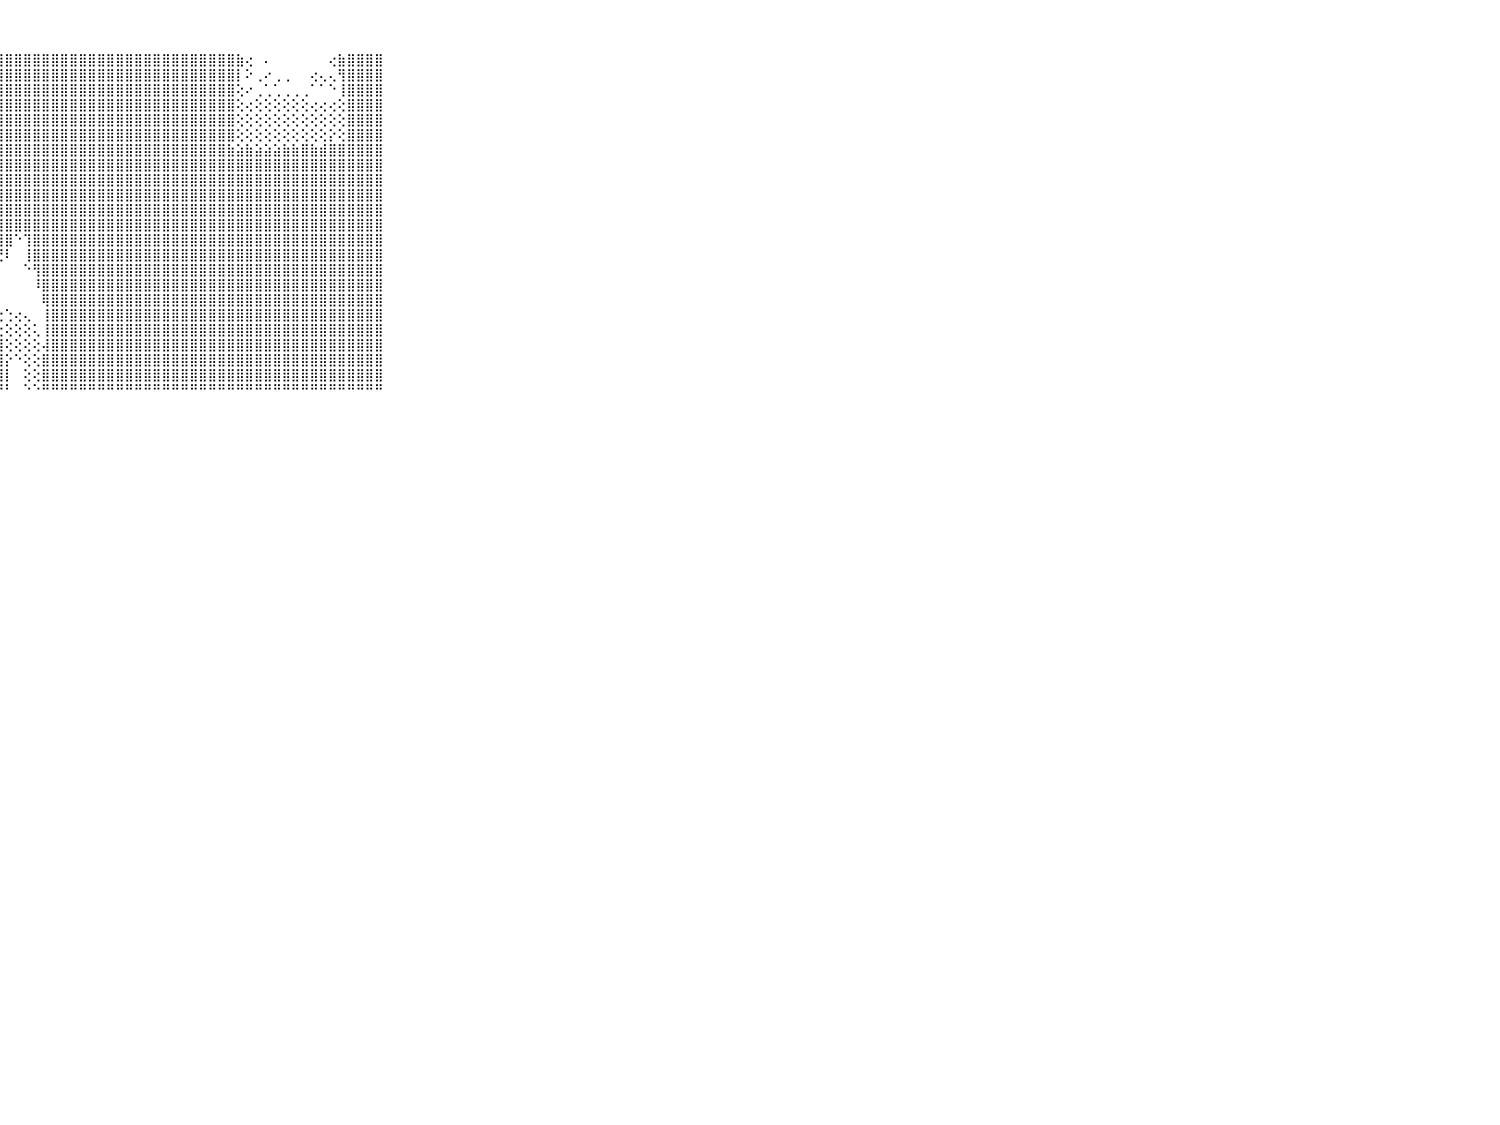

⠀⠀⠀⠀⠀⠀⠀⠀⠀⠀⠀⠀⠀⠀⢔⢰⡕⢕⠕⠑⢔⢄⢔⢕⣾⣿⣿⣿⣿⣿⣿⣿⣿⣿⣿⣿⣿⣿⣿⣿⣿⣿⣿⣿⣿⣿⣿⣿⣿⣿⣿⣿⣿⣷⢔⠀⠄⠀⠀⠀⠀⠀⠀⢔⣷⣿⣿⣿⣿⠀⠀⠀⠀⠀⠀⠀⠀⠀⠀⠀⠀
⠀⠀⠀⠀⠀⠀⠀⠀⠀⠀⠀⠀⢄⢁⠑⠑⠁⠀⠀⢔⣵⣿⣿⣿⣿⣿⣿⣿⣿⣿⣿⣿⣿⣿⣿⣿⣿⣿⣿⣿⣿⣿⣿⣿⣿⣿⣿⣿⣿⣿⣿⣿⣿⡇⠕⢀⠔⢀⢀⠀⠀⢔⢄⢄⢻⣿⣿⣿⣿⠀⠀⠀⠀⠀⠀⠀⠀⠀⠀⠀⠀
⠀⠀⠀⠀⠀⠀⠀⠀⠀⠀⠀⢔⢕⢕⢔⢔⣕⣰⣵⣱⣽⣿⣿⣿⣿⣿⣿⣿⣿⣿⣿⣿⣿⣿⣿⣿⣿⣿⣿⣿⣿⣿⣿⣿⣿⣿⣿⣿⣿⣿⣿⣿⣿⢕⠔⢀⢁⢁⢀⢀⢀⠁⠁⠑⢸⣿⣿⣿⣿⠀⠀⠀⠀⠀⠀⠀⠀⠀⠀⠀⠀
⠀⠀⠀⠀⠀⠀⠀⠀⠀⠀⠀⢕⢳⣳⣿⣿⣿⣿⣿⣿⣿⣿⣿⣿⣿⣿⣿⣿⣿⣿⣿⣿⣿⣿⣿⣿⣿⣿⣿⣿⣿⣿⣿⣿⣿⣿⣿⣿⣿⣿⣿⣿⣿⢕⢔⢕⢕⢕⢕⢕⢕⢔⢔⢔⢕⣿⣿⣿⣿⠀⠀⠀⠀⠀⠀⠀⠀⠀⠀⠀⠀
⠀⠀⠀⠀⠀⠀⠀⠀⠀⠀⠀⢕⢜⣿⣿⣿⣿⣿⣿⣿⣿⣿⣿⣿⣿⣿⣿⣿⣿⣿⣿⣿⣿⣿⣿⣿⣿⣿⣿⣿⣿⣿⣿⣿⣿⣿⣿⣿⣿⣿⣿⣿⣿⢕⢕⢕⢕⢕⢕⢕⢕⢕⢕⢕⢕⣿⣿⣿⣿⠀⠀⠀⠀⠀⠀⠀⠀⠀⠀⠀⠀
⠀⠀⠀⠀⠀⠀⠀⠀⠀⠀⠀⠕⢜⣿⣿⣿⣿⣿⣿⣿⣿⣿⣿⣿⣿⢿⢿⣿⣿⣿⣿⣿⣿⣿⣿⣿⣿⣿⣿⣿⣿⣿⣿⣿⣿⣿⣿⣿⣿⣿⣿⣿⣿⢕⢕⢕⢕⢕⢕⢕⢕⢕⢕⡕⢕⣿⣿⣿⣿⠀⠀⠀⠀⠀⠀⠀⠀⠀⠀⠀⠀
⠀⠀⠀⠀⠀⠀⠀⠀⠀⠀⠀⡔⢕⢻⣿⣿⣿⣿⡿⣿⣿⣿⣿⣿⣷⣷⣾⣿⣿⣿⣿⣿⣿⣿⣿⣿⣿⣿⣿⣿⣿⣿⣿⣿⣿⣿⣿⣿⣿⣿⣿⣿⣷⣵⣷⣵⣵⣵⣷⣷⣿⣷⣾⣿⣿⣿⣿⣿⣿⠀⠀⠀⠀⠀⠀⠀⠀⠀⠀⠀⠀
⠀⠀⠀⠀⠀⠀⠀⠀⠀⠀⠀⣿⣧⡜⣿⣿⣿⣿⣷⣿⣿⣿⣿⣿⣿⣿⣿⣿⣿⣿⣿⣿⣿⣿⣿⣿⣿⣿⣿⣿⣿⣿⣿⣿⣿⣿⣿⣿⣿⣿⣿⣿⣿⣿⣿⣿⣿⣿⣿⣿⣿⣿⣿⣿⣿⣿⣿⣿⣿⠀⠀⠀⠀⠀⠀⠀⠀⠀⠀⠀⠀
⠀⠀⠀⠀⠀⠀⠀⠀⠀⠀⠀⣿⣽⣿⣿⣿⣿⣿⣿⣿⣿⣿⣿⣿⣿⣿⣿⣿⣿⣿⣿⣿⣿⣿⣿⣿⣿⣿⣿⣿⣿⣿⣿⣿⣿⣿⣿⣿⣿⣿⣿⣿⣿⣿⣿⣿⣿⣿⣿⣿⣿⣿⣿⣿⣿⣿⣿⣿⣿⠀⠀⠀⠀⠀⠀⠀⠀⠀⠀⠀⠀
⠀⠀⠀⠀⠀⠀⠀⠀⠀⠀⠀⣿⣿⣿⣿⣿⣿⣿⣿⣿⣿⣿⣿⣿⣿⣽⣿⣿⣿⣿⣿⣿⣿⣿⣿⣿⣿⣿⣿⣿⣿⣿⣿⣿⣿⣿⣿⣿⣿⣿⣿⣿⣿⣿⣿⣿⣿⣿⣿⣿⣿⣿⣿⣿⣿⣿⣿⣿⣿⠀⠀⠀⠀⠀⠀⠀⠀⠀⠀⠀⠀
⠀⠀⠀⠀⠀⠀⠀⠀⠀⠀⠀⣿⣿⣿⣿⣿⣿⣿⣿⣿⣿⣿⣿⡿⢿⢿⣿⣿⣿⣿⣿⣿⣿⣿⣿⣿⣿⣿⣿⣿⣿⣿⣿⣿⣿⣿⣿⣿⣿⣿⣿⣿⣿⣿⣿⣿⣿⣿⣿⣿⣿⣿⣿⣿⣿⣿⣿⣿⣿⠀⠀⠀⠀⠀⠀⠀⠀⠀⠀⠀⠀
⠀⠀⠀⠀⠀⠀⠀⠀⠀⠀⠀⣿⣿⣿⣿⣿⣿⣿⣿⣿⣿⣿⣿⣿⣿⣿⣿⣿⣿⣿⣿⣿⣿⣿⣿⣿⣿⣿⣿⣿⣿⣿⣿⣿⣿⣿⣿⣿⣿⣿⣿⣿⣿⣿⣿⣿⣿⣿⣿⣿⣿⣿⣿⣿⣿⣿⣿⣿⣿⠀⠀⠀⠀⠀⠀⠀⠀⠀⠀⠀⠀
⠀⠀⠀⠀⠀⠀⠀⠀⠀⠀⠀⣿⣿⣿⣿⣿⣷⡻⣿⣿⣿⣿⣿⣿⣿⣿⣾⣿⣿⠑⢹⣿⣿⣿⣿⣿⣿⣿⣿⣿⣿⣿⣿⣿⣿⣿⣿⣿⣿⣿⣿⣿⣿⣿⣿⣿⣿⣿⣿⣿⣿⣿⣿⣿⣿⣿⣿⣿⣿⠀⠀⠀⠀⠀⠀⠀⠀⠀⠀⠀⠀
⠀⠀⠀⠀⠀⠀⠀⠀⠀⠀⠀⣿⣿⣿⣿⣿⣿⣷⣜⢟⢿⢿⢿⣿⣿⣿⣿⢟⠇⠀⢸⣿⣿⣿⣿⣿⣿⣿⣿⣿⣿⣿⣿⣿⣿⣿⣿⣿⣿⣿⣿⣿⣿⣿⣿⣿⣿⣿⣿⣿⣿⣿⣿⣿⣿⣿⣿⣿⣿⠀⠀⠀⠀⠀⠀⠀⠀⠀⠀⠀⠀
⠀⠀⠀⠀⠀⠀⠀⠀⠀⠀⠀⣿⣿⣿⣿⣿⣿⣿⣿⣧⢕⢕⢔⢀⠁⠁⠁⠀⠀⠀⠑⢻⣿⣿⣿⣿⣿⣿⣿⣿⣿⣿⣿⣿⣿⣿⣿⣿⣿⣿⣿⣿⣿⣿⣿⣿⣿⣿⣿⣿⣿⣿⣿⣿⣿⣿⣿⣿⣿⠀⠀⠀⠀⠀⠀⠀⠀⠀⠀⠀⠀
⠀⠀⠀⠀⠀⠀⠀⠀⠀⠀⠀⣿⣿⣿⣿⣿⣿⣿⣿⣿⣧⢕⢄⢀⠀⢀⠀⠀⠀⠀⠀⠸⣿⣿⣿⣿⣿⣿⣿⣿⣿⣿⣿⣿⣿⣿⣿⣿⣿⣿⣿⣿⣿⣿⣿⣿⣿⣿⣿⣿⣿⣿⣿⣿⣿⣿⣿⣿⣿⠀⠀⠀⠀⠀⠀⠀⠀⠀⠀⠀⠀
⠀⠀⠀⠀⠀⠀⠀⠀⠀⠀⠀⣿⣿⣿⣿⣿⣿⣿⣿⣿⣿⣇⠅⢕⢕⢁⢀⠀⠀⠀⠀⠀⢿⣿⣿⣿⣿⣿⣿⣿⣿⣿⣿⣿⣿⣿⣿⣿⣿⣿⣿⣿⣿⣿⣿⣿⣿⣿⣿⣿⣿⣿⣿⣿⣿⣿⣿⣿⣿⠀⠀⠀⠀⠀⠀⠀⠀⠀⠀⠀⠀
⠀⠀⠀⠀⠀⠀⠀⠀⠀⠀⠀⣿⣿⣿⣿⣿⣿⣿⣿⣿⣿⣿⣧⣕⢕⢕⢕⢕⢑⢔⢄⠀⢸⣿⣿⣿⣿⣿⣿⣿⣿⣿⣿⣿⣿⣿⣿⣿⣿⣿⣿⣿⣿⣿⣿⣿⣿⣿⣿⣿⣿⣿⣿⣿⣿⣿⣿⣿⣿⠀⠀⠀⠀⠀⠀⠀⠀⠀⠀⠀⠀
⠀⠀⠀⠀⠀⠀⠀⠀⠀⠀⠀⣿⣿⣿⣿⣿⣿⣿⣿⣿⣿⣿⣿⣿⣿⣷⣧⣕⢕⢕⢕⢅⢸⣿⣿⣿⣿⣿⣿⣿⣿⣿⣿⣿⣿⣿⣿⣿⣿⣿⣿⣿⣿⣿⣿⣿⣿⣿⣿⣿⣿⣿⣿⣿⣿⣿⣿⣿⣿⠀⠀⠀⠀⠀⠀⠀⠀⠀⠀⠀⠀
⠀⠀⠀⠀⠀⠀⠀⠀⠀⠀⠀⣿⣿⣿⣿⣿⣿⣿⣿⣿⣿⣿⣿⣿⣿⣿⣿⣿⢕⢕⢕⢕⢼⣿⣿⣿⣿⣿⣿⣿⣿⣿⣿⣿⣿⣿⣿⣿⣿⣿⣿⣿⣿⣿⣿⣿⣿⣿⣿⣿⣿⣿⣿⣿⣿⣿⣿⣿⣿⠀⠀⠀⠀⠀⠀⠀⠀⠀⠀⠀⠀
⠀⠀⠀⠀⠀⠀⠀⠀⠀⠀⠀⣿⣿⣿⣿⣿⣿⣿⣿⣿⣿⣿⣿⣿⣿⣿⣿⣿⡕⠑⢕⢕⣿⣿⣿⣿⣿⣿⣿⣿⣿⣿⣿⣿⣿⣿⣿⣿⣿⣿⣿⣿⣿⣿⣿⣿⣿⣿⣿⣿⣿⣿⣿⣿⣿⣿⣿⣿⣿⠀⠀⠀⠀⠀⠀⠀⠀⠀⠀⠀⠀
⠀⠀⠀⠀⠀⠀⠀⠀⠀⠀⠀⣿⣿⣿⣿⣿⣿⣿⣿⣿⣿⣿⣿⣿⣿⣿⣿⣿⡇⠀⢕⢕⣿⣿⣿⣿⣿⣿⣿⣿⣿⣿⣿⣿⣿⣿⣿⣿⣿⣿⣿⣿⣿⣿⣿⣿⣿⣿⣿⣿⣿⣿⣿⣿⣿⣿⣿⣿⣿⠀⠀⠀⠀⠀⠀⠀⠀⠀⠀⠀⠀
⠀⠀⠀⠀⠀⠀⠀⠀⠀⠀⠀⠛⠛⠛⠛⠛⠛⠛⠛⠛⠛⠛⠛⠛⠛⠛⠛⠛⠃⠀⠑⠑⠛⠛⠛⠛⠛⠛⠛⠛⠛⠛⠛⠛⠛⠛⠛⠛⠛⠛⠛⠛⠛⠛⠛⠛⠛⠛⠛⠛⠛⠛⠛⠛⠛⠛⠛⠛⠛⠀⠀⠀⠀⠀⠀⠀⠀⠀⠀⠀⠀